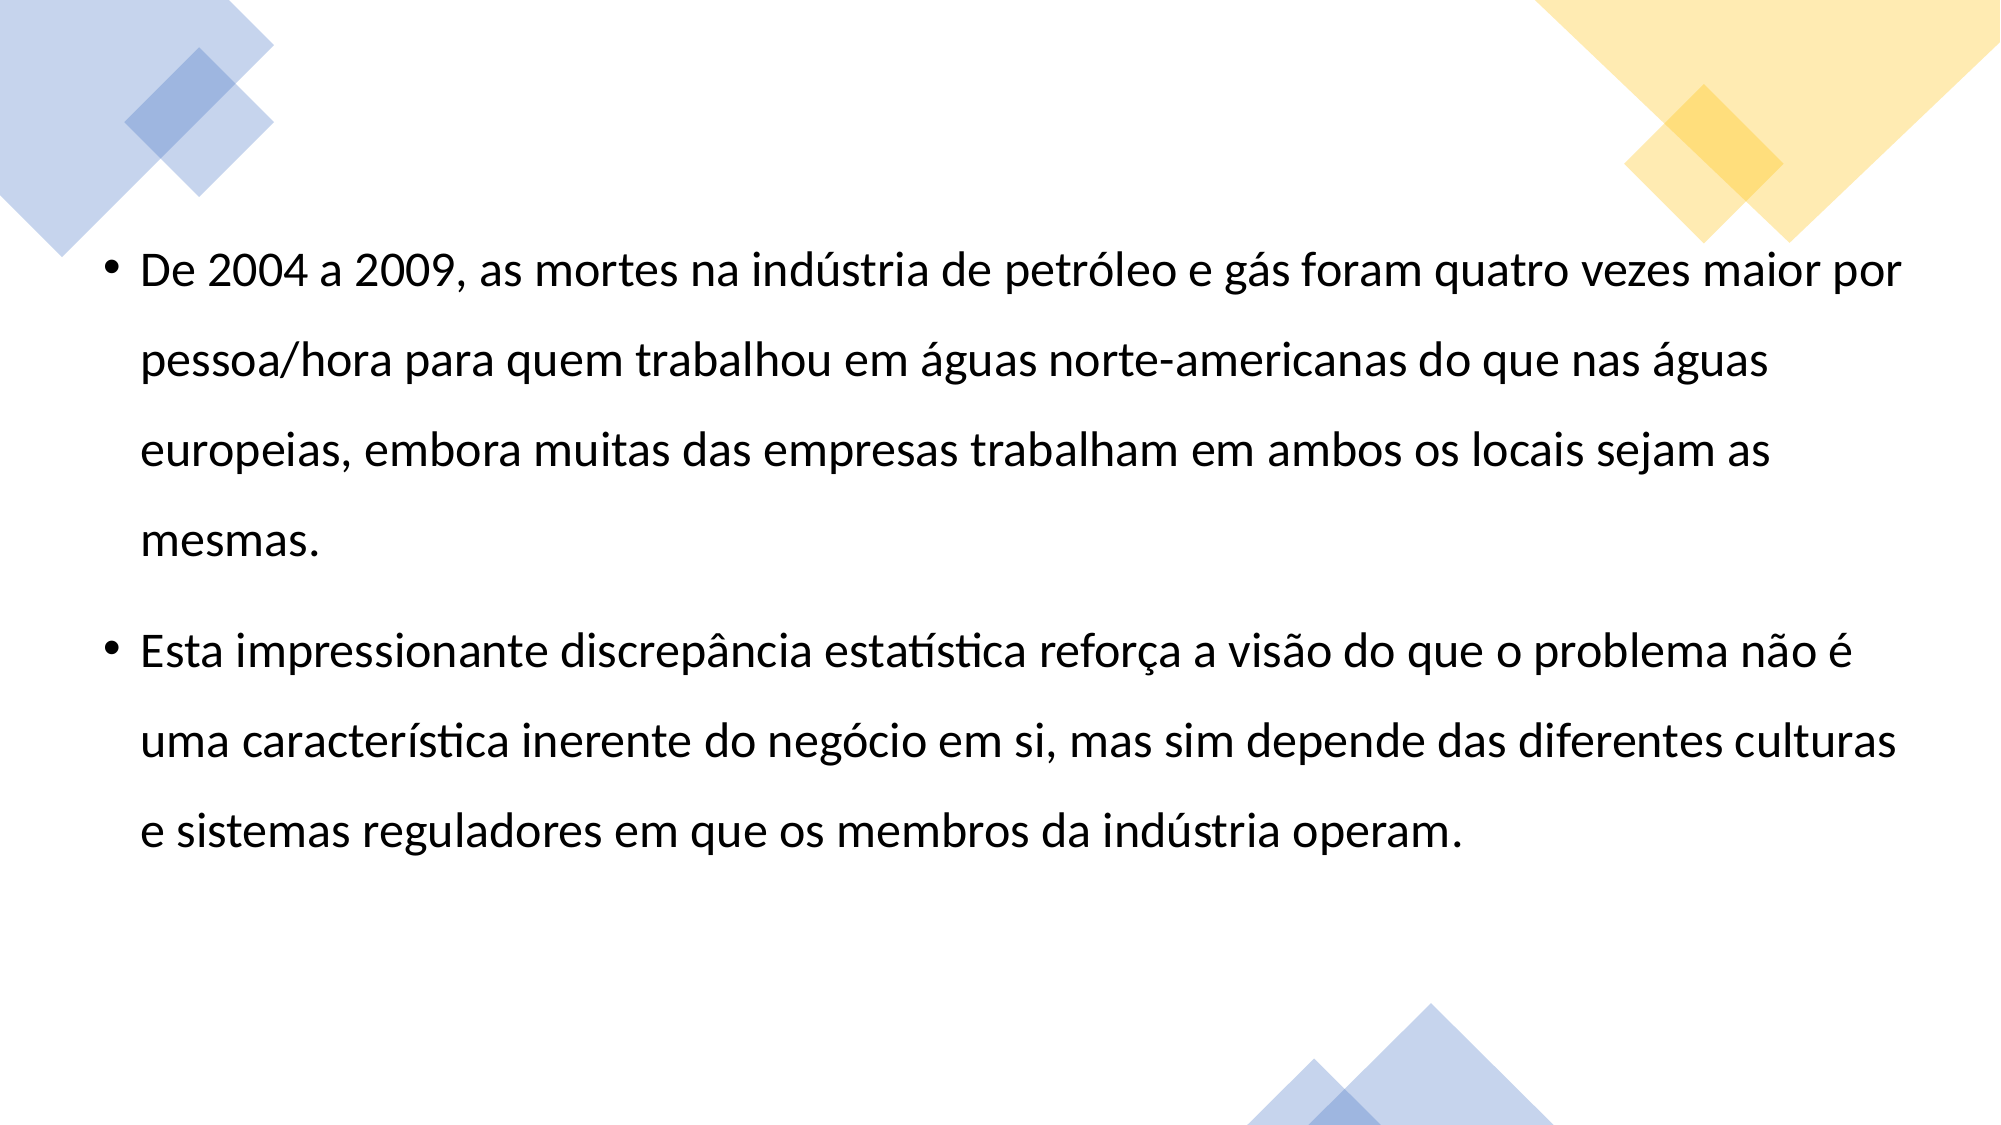

De 2004 a 2009, as mortes na indústria de petróleo e gás foram quatro vezes maior por pessoa/hora para quem trabalhou em águas norte-americanas do que nas águas europeias, embora muitas das empresas trabalham em ambos os locais sejam as mesmas.
Esta impressionante discrepância estatística reforça a visão do que o problema não é uma característica inerente do negócio em si, mas sim depende das diferentes culturas e sistemas reguladores em que os membros da indústria operam.